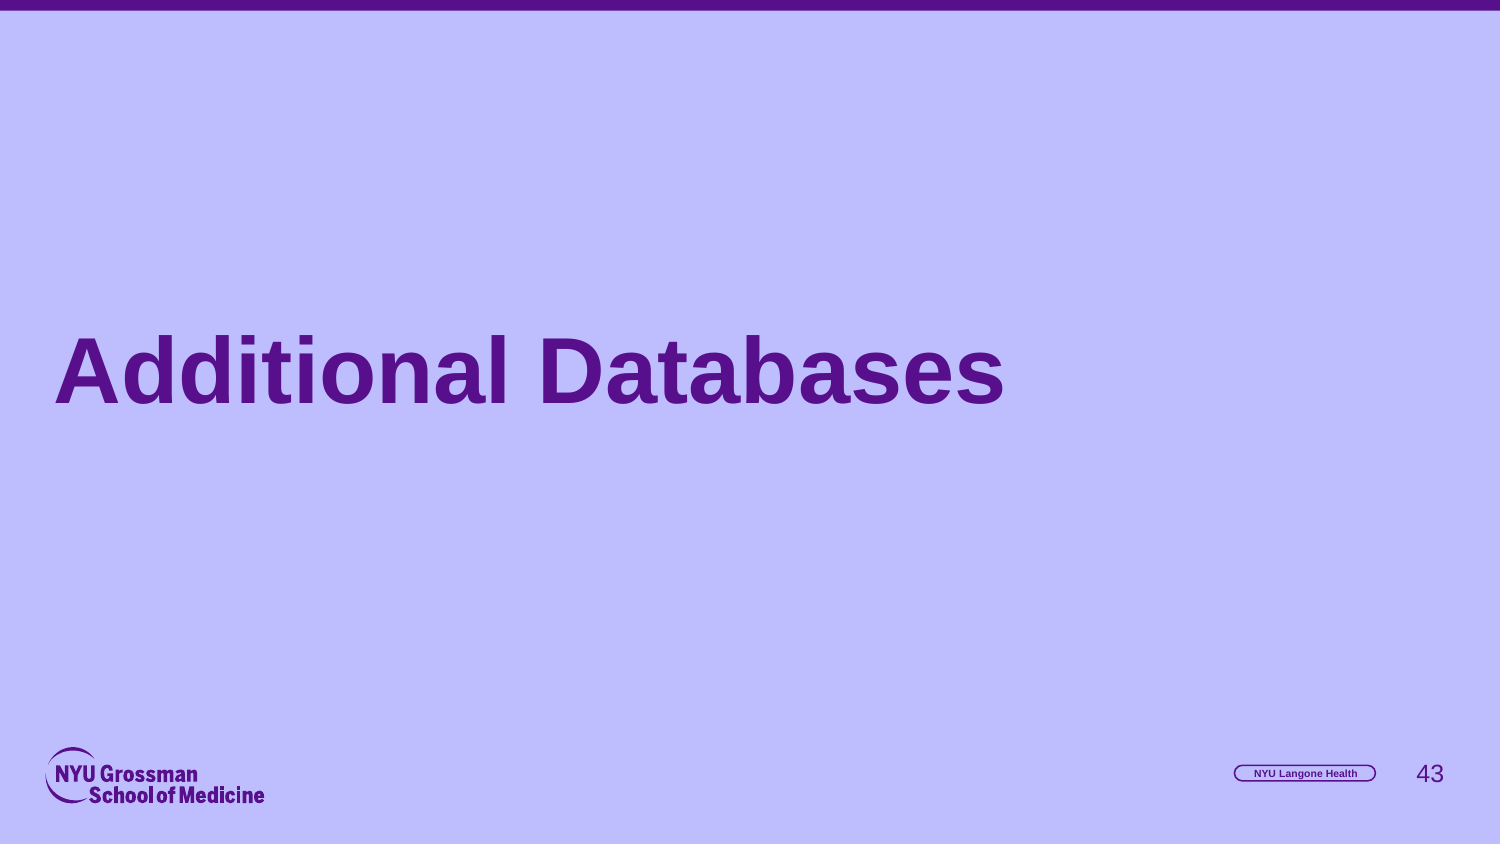

# Additional Databases
43
NYU Langone Health